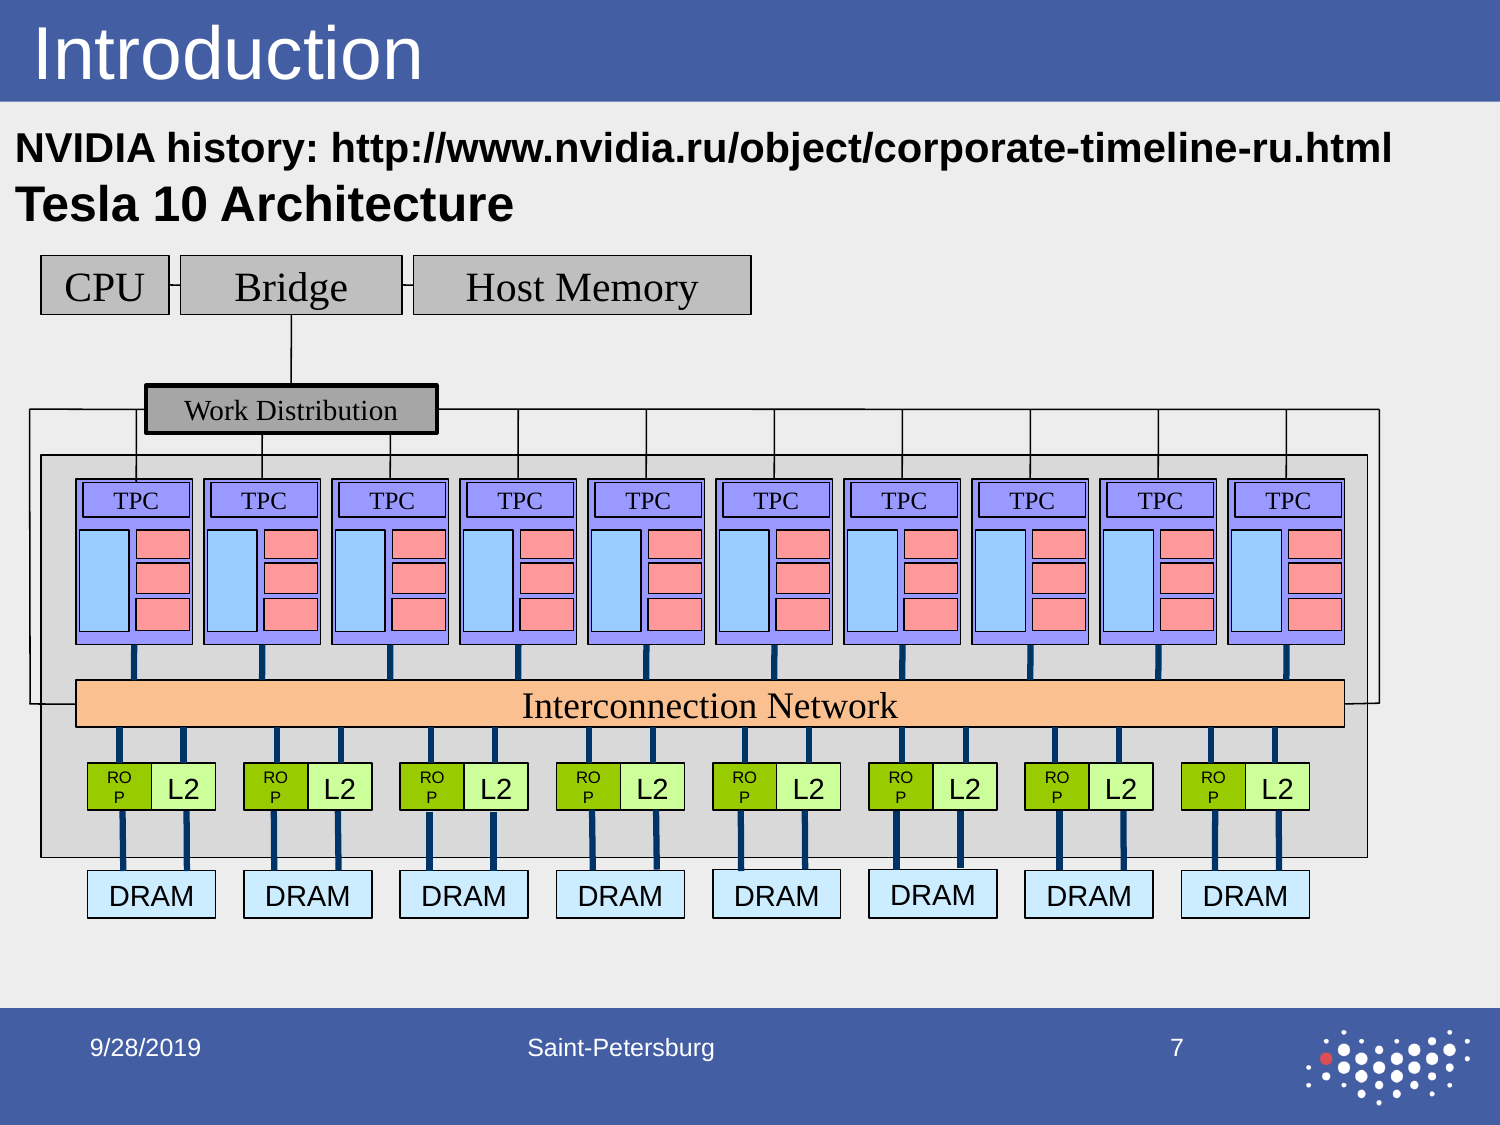

# Introduction
NVIDIA history: http://www.nvidia.ru/object/corporate-timeline-ru.html
Tesla 10 Architecture
CPU
Bridge
Host Memory
Work Distribution

TPC

TPC

TPC

TPC

TPC

TPC

TPC

TPC

TPC

TPC

Interconnection Network
ROP
L2
ROP
L2
ROP
L2
ROP
L2
ROP
L2
ROP
L2
ROP
L2
ROP
L2
DRAM
DRAM
DRAM
DRAM
DRAM
DRAM
DRAM
DRAM
9/28/2019
Saint-Petersburg
7